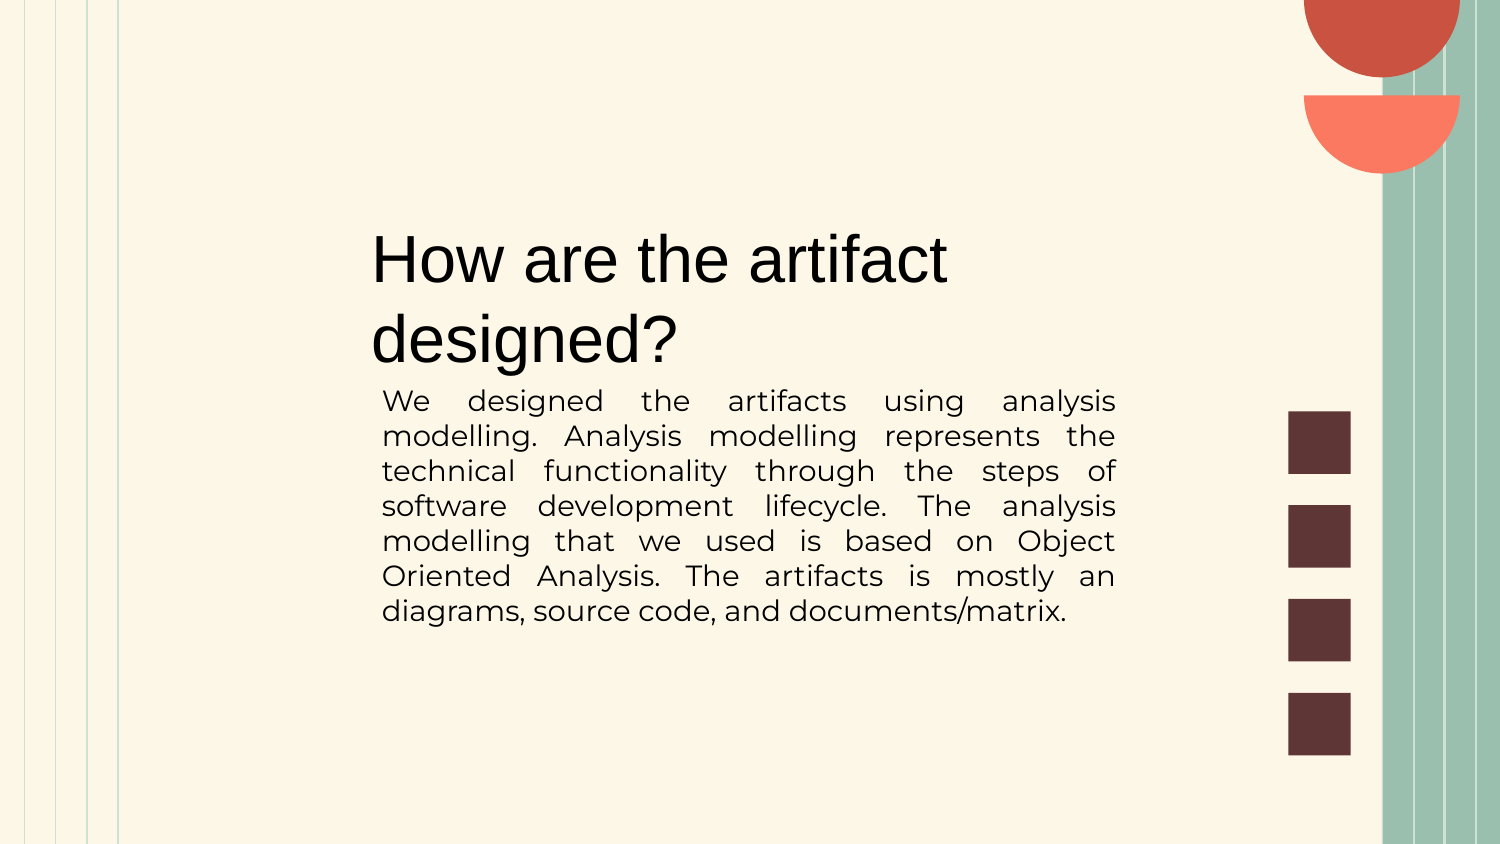

# How are the artifact designed?
We designed the artifacts using analysis modelling. Analysis modelling represents the technical functionality through the steps of software development lifecycle. The analysis modelling that we used is based on Object Oriented Analysis. The artifacts is mostly an diagrams, source code, and documents/matrix.